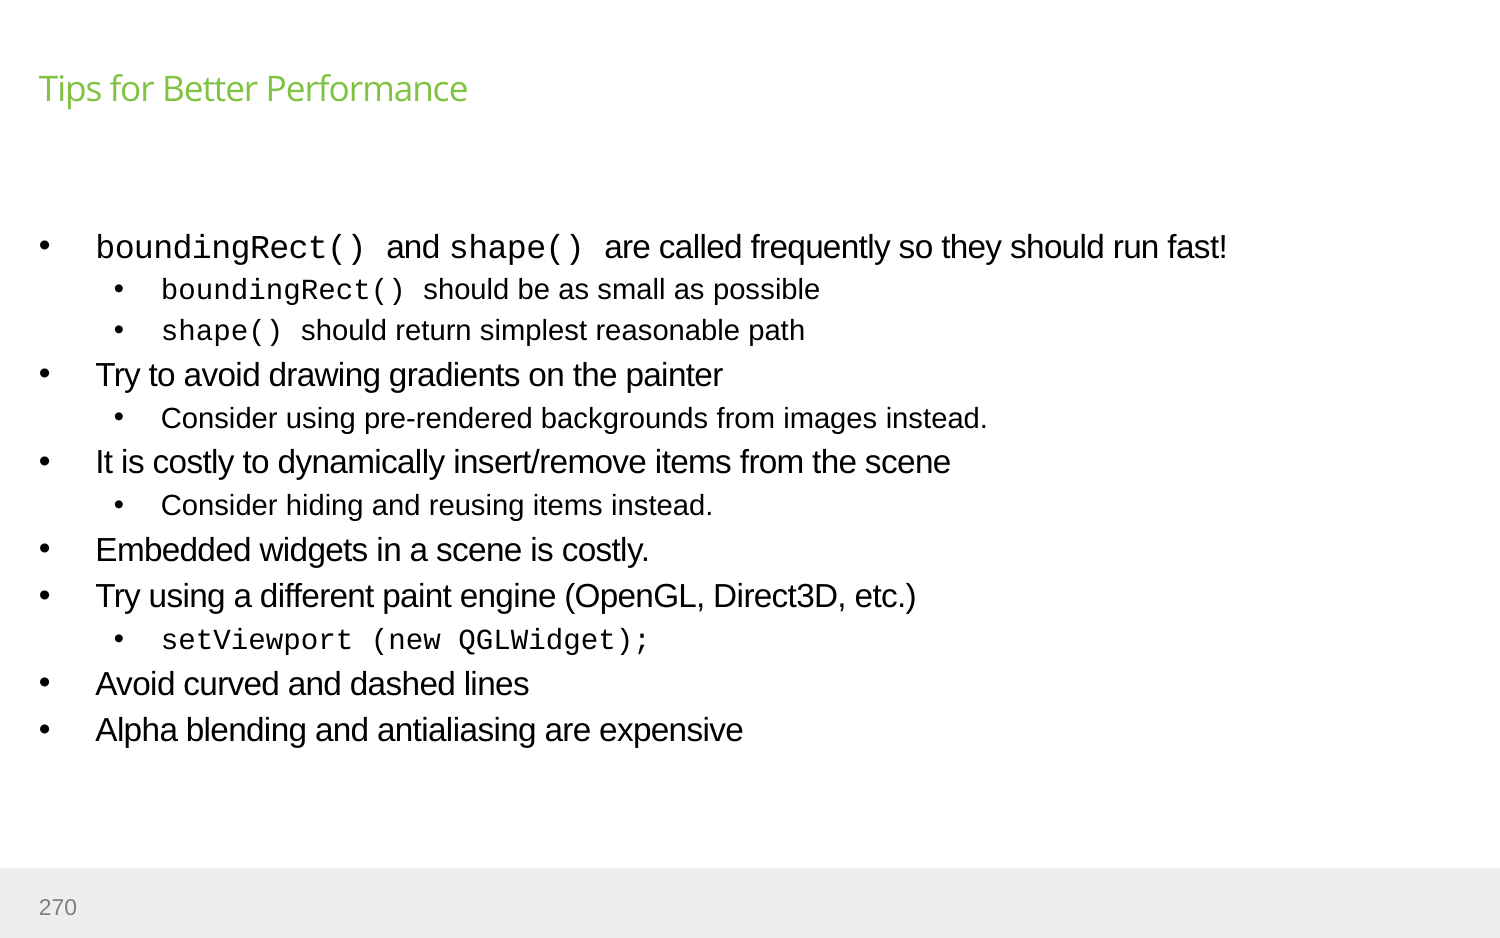

# Tips for Better Performance
boundingRect() and shape() are called frequently so they should run fast!
boundingRect() should be as small as possible
shape() should return simplest reasonable path
Try to avoid drawing gradients on the painter
Consider using pre-rendered backgrounds from images instead.
It is costly to dynamically insert/remove items from the scene
Consider hiding and reusing items instead.
Embedded widgets in a scene is costly.
Try using a different paint engine (OpenGL, Direct3D, etc.)
setViewport (new QGLWidget);
Avoid curved and dashed lines
Alpha blending and antialiasing are expensive
270